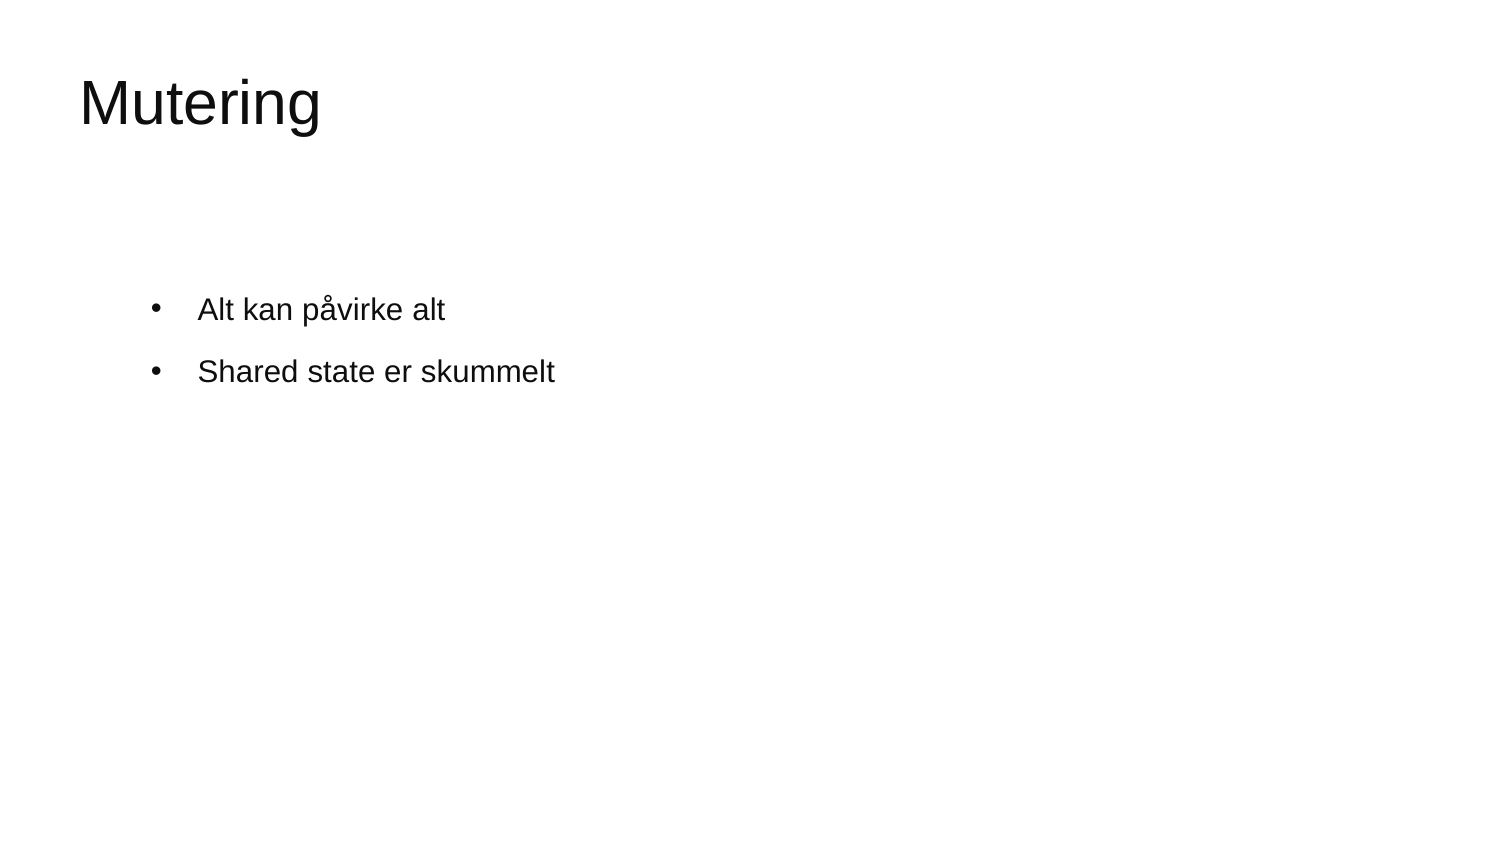

# Mutering
Alt kan påvirke alt
Shared state er skummelt